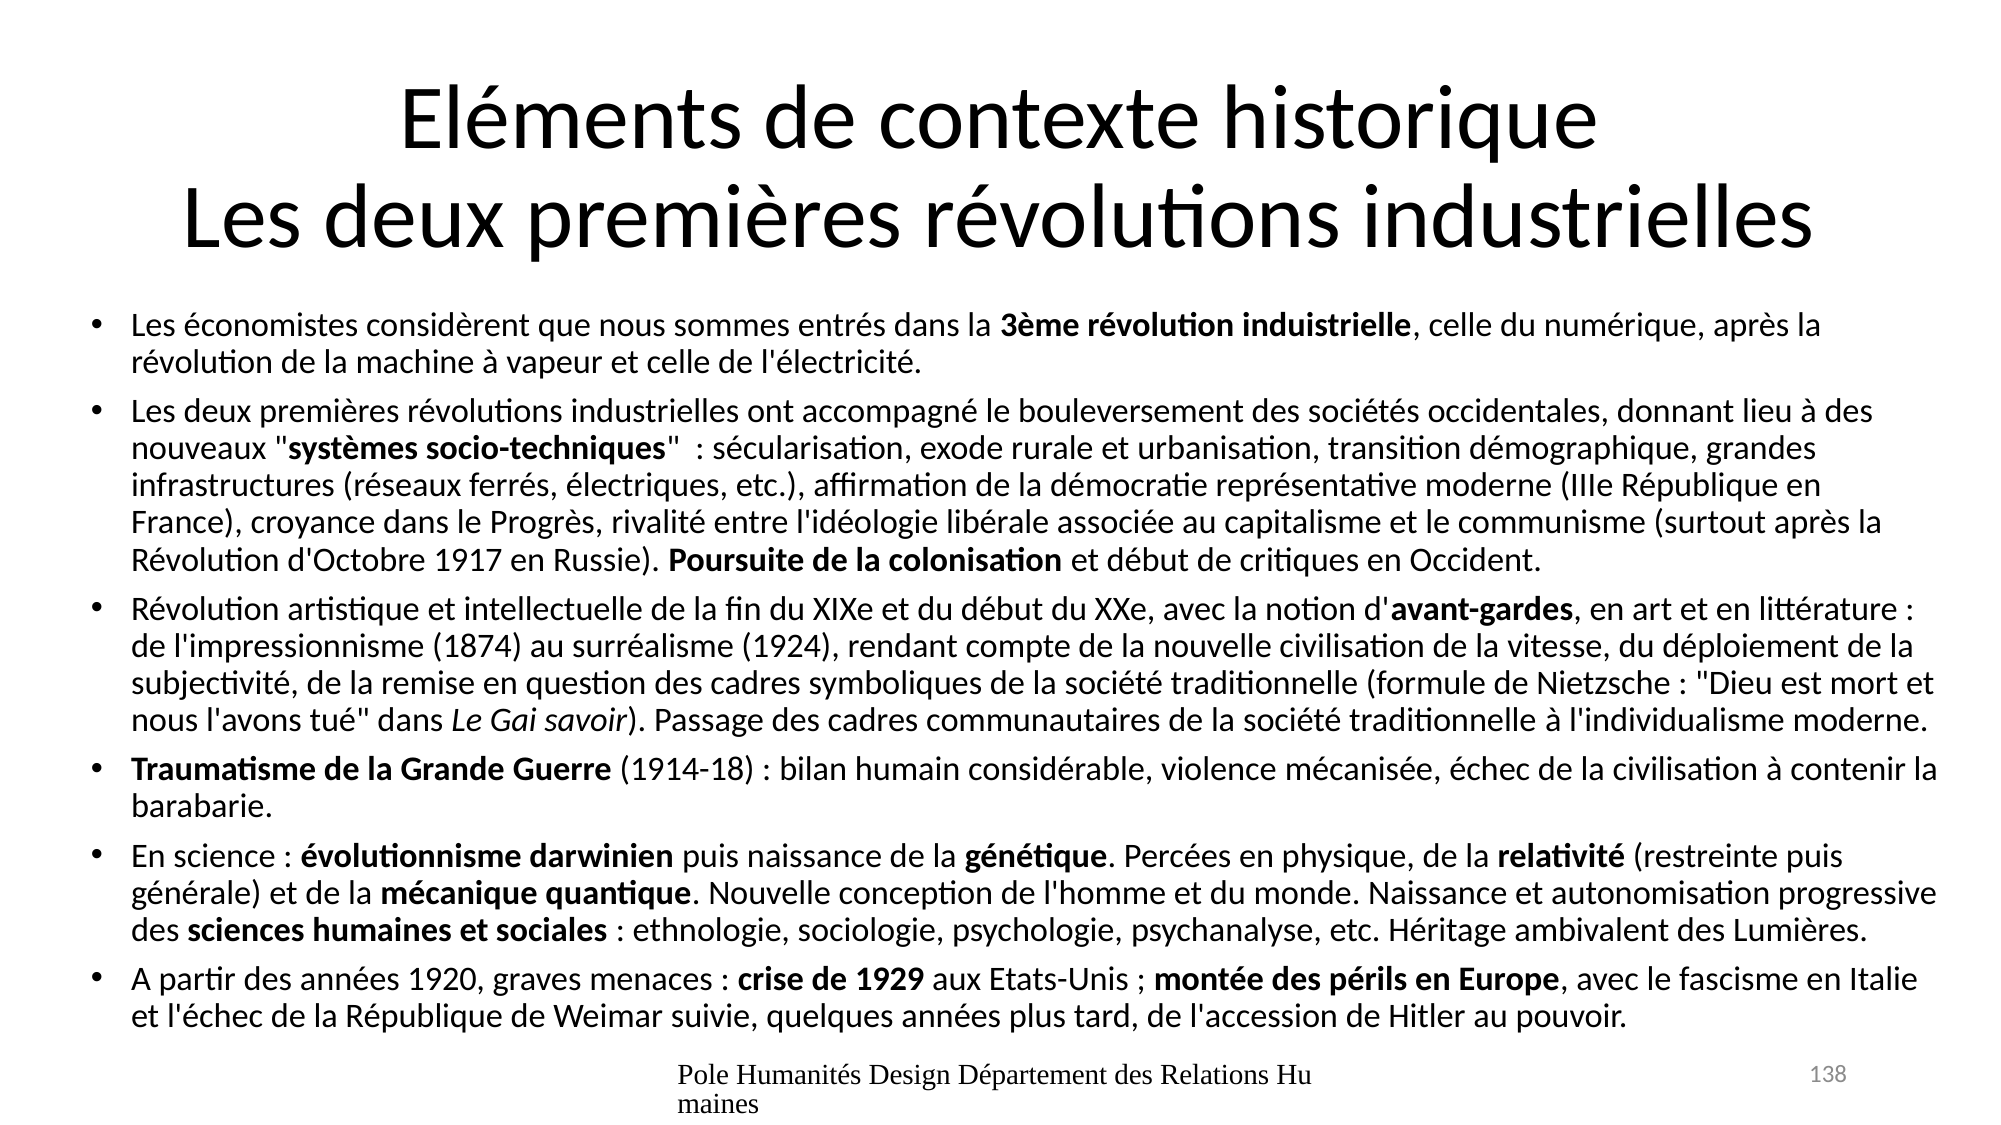

# Eléments de contexte historique Les deux premières révolutions industrielles
Les économistes considèrent que nous sommes entrés dans la 3ème révolution induistrielle, celle du numérique, après la révolution de la machine à vapeur et celle de l'électricité.
Les deux premières révolutions industrielles ont accompagné le bouleversement des sociétés occidentales, donnant lieu à des nouveaux "systèmes socio-techniques"  : sécularisation, exode rurale et urbanisation, transition démographique, grandes infrastructures (réseaux ferrés, électriques, etc.), affirmation de la démocratie représentative moderne (IIIe République en France), croyance dans le Progrès, rivalité entre l'idéologie libérale associée au capitalisme et le communisme (surtout après la Révolution d'Octobre 1917 en Russie). Poursuite de la colonisation et début de critiques en Occident.
Révolution artistique et intellectuelle de la fin du XIXe et du début du XXe, avec la notion d'avant-gardes, en art et en littérature : de l'impressionnisme (1874) au surréalisme (1924), rendant compte de la nouvelle civilisation de la vitesse, du déploiement de la subjectivité, de la remise en question des cadres symboliques de la société traditionnelle (formule de Nietzsche : "Dieu est mort et nous l'avons tué" dans Le Gai savoir). Passage des cadres communautaires de la société traditionnelle à l'individualisme moderne.
Traumatisme de la Grande Guerre (1914-18) : bilan humain considérable, violence mécanisée, échec de la civilisation à contenir la barabarie.
En science : évolutionnisme darwinien puis naissance de la génétique. Percées en physique, de la relativité (restreinte puis générale) et de la mécanique quantique. Nouvelle conception de l'homme et du monde. Naissance et autonomisation progressive des sciences humaines et sociales : ethnologie, sociologie, psychologie, psychanalyse, etc. Héritage ambivalent des Lumières.
A partir des années 1920, graves menaces : crise de 1929 aux Etats-Unis ; montée des périls en Europe, avec le fascisme en Italie et l'échec de la République de Weimar suivie, quelques années plus tard, de l'accession de Hitler au pouvoir.

Pole Humanités Design Département des Relations Humaines
138